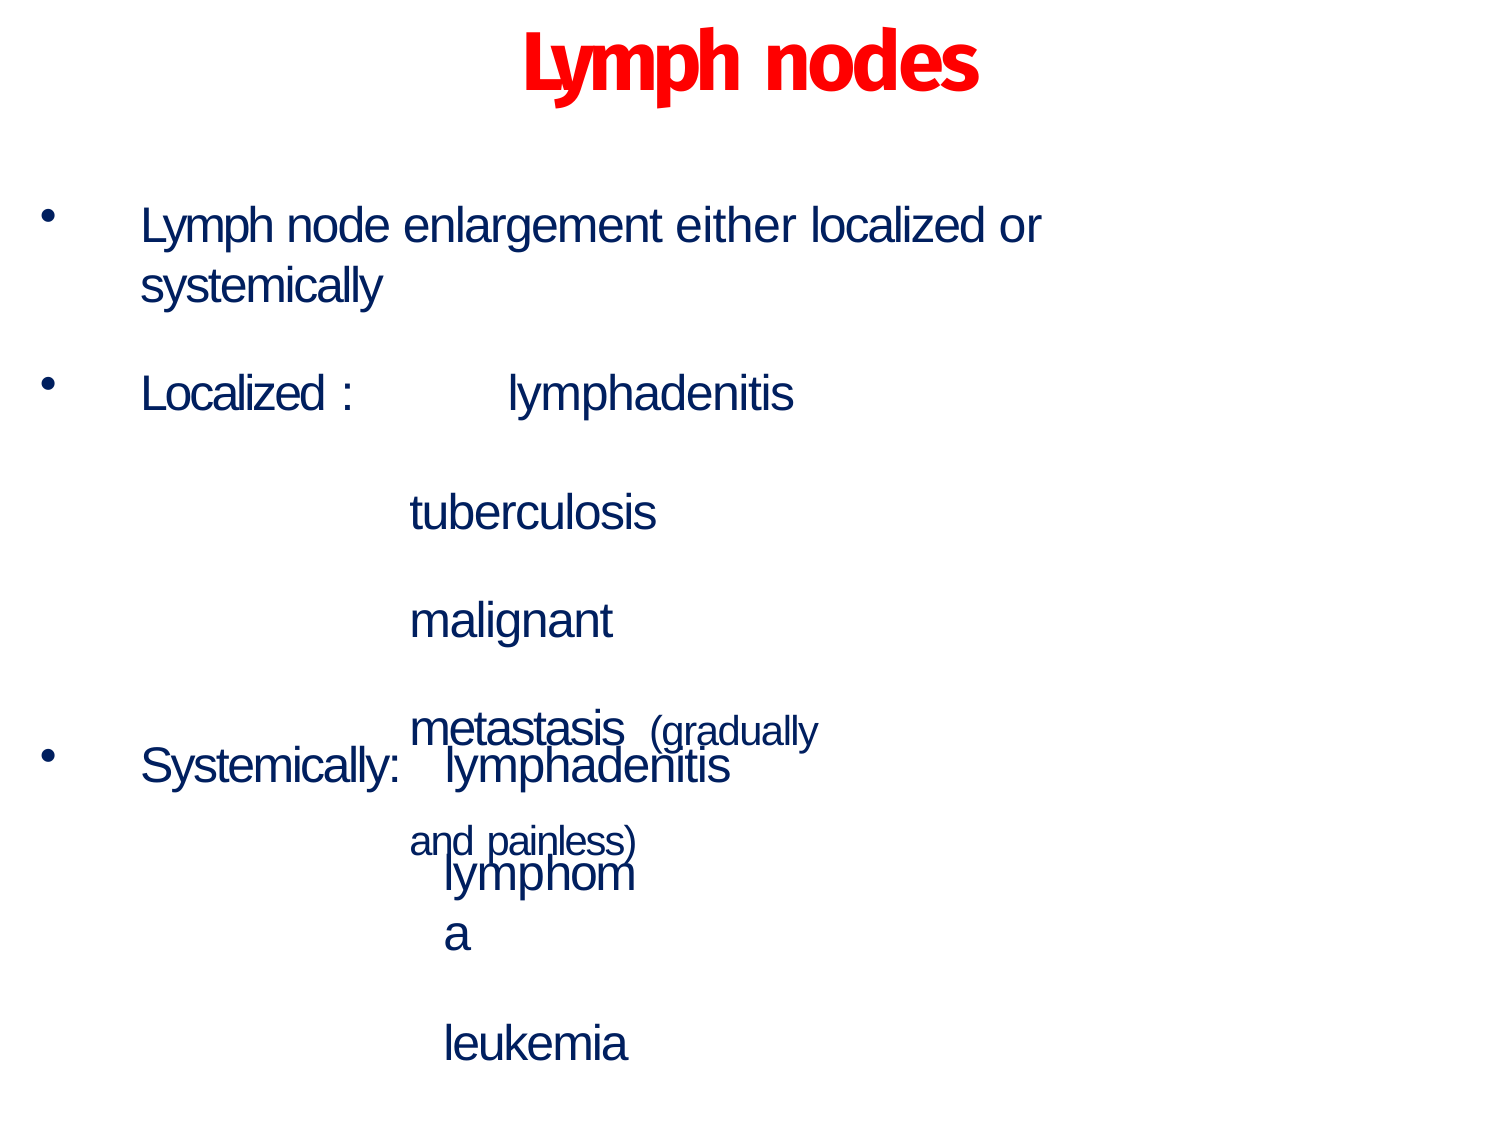

# Lymph nodes
Lymph node enlargement either localized or systemically
Localized :	lymphadenitis
tuberculosis  malignant metastasis  (gradually and painless)
Systemically:
lymphadenitis
lymphoma

leukemia